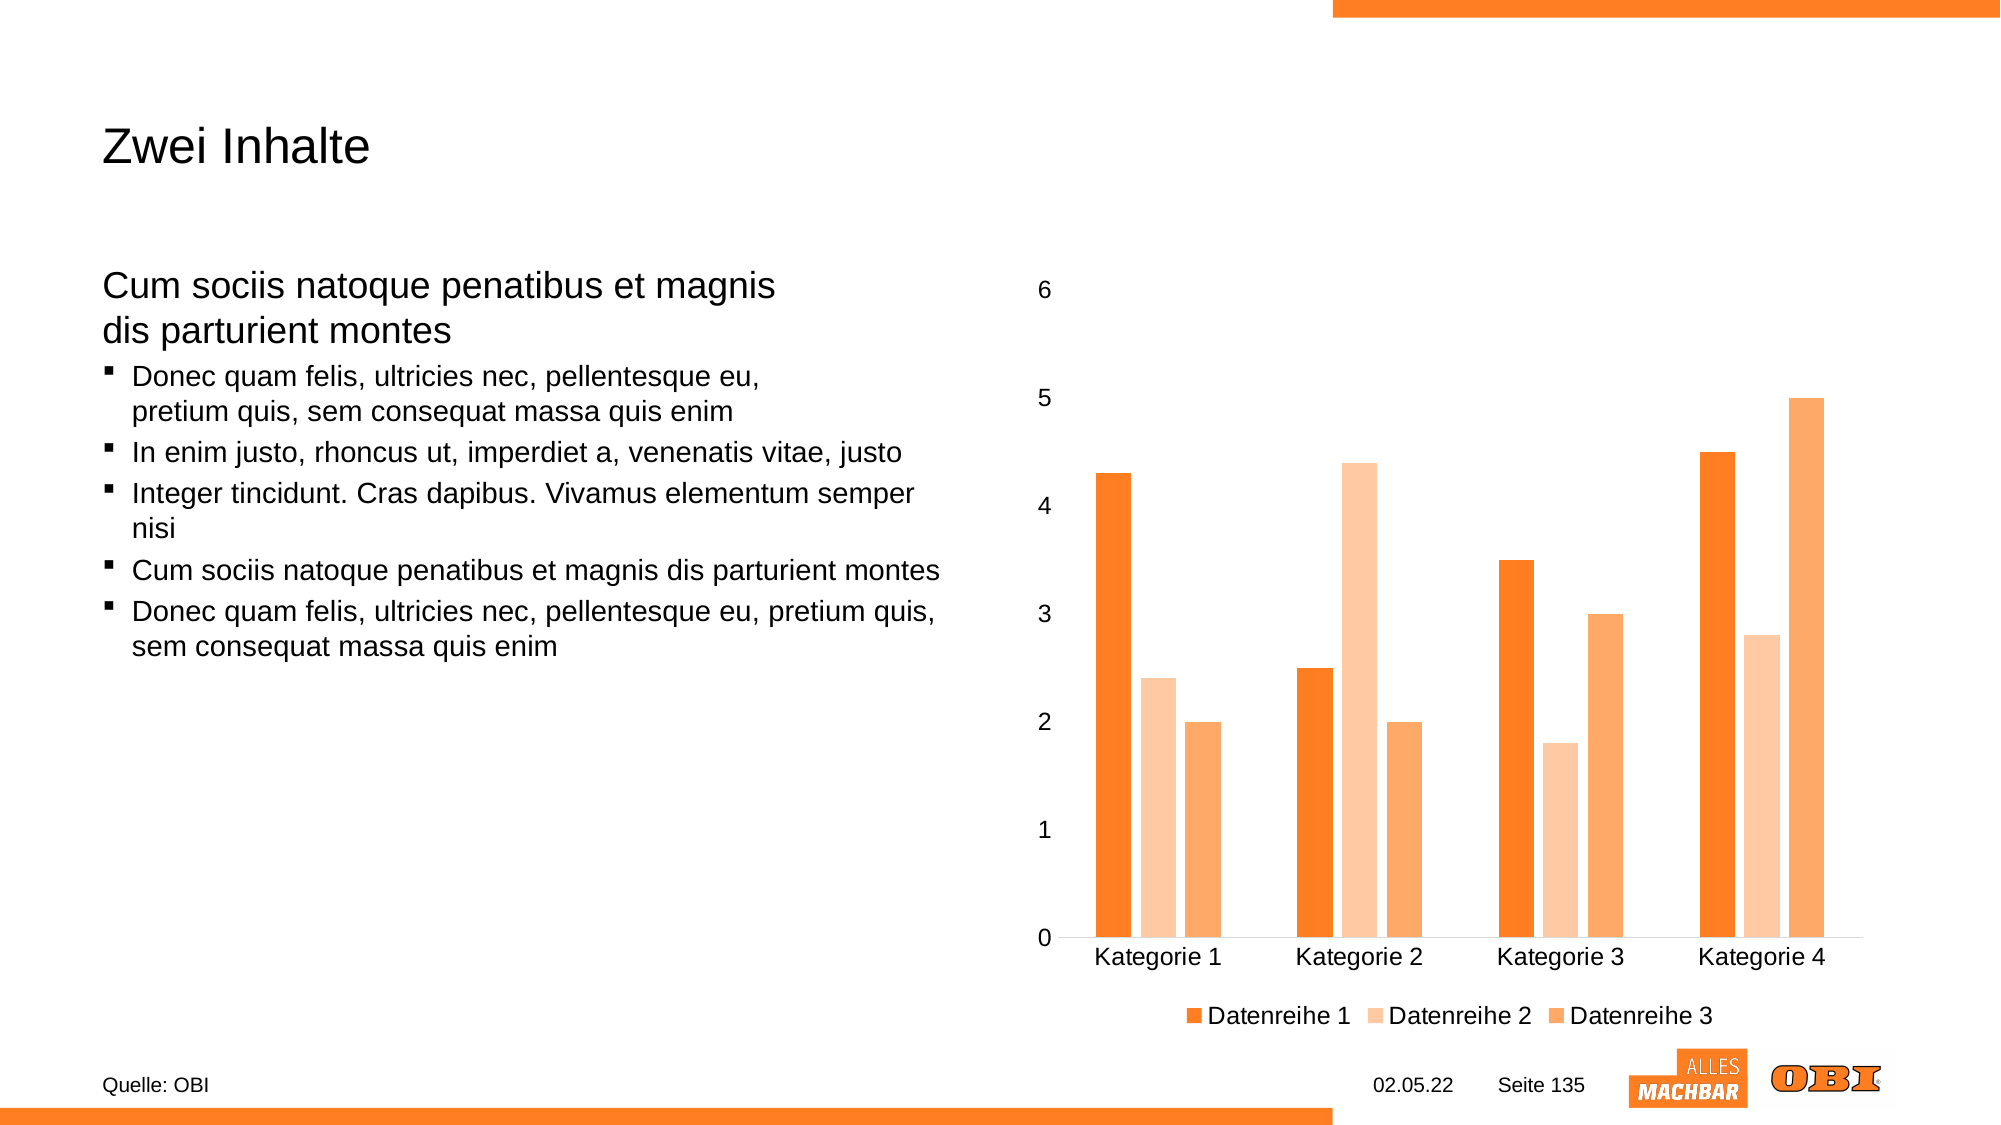

# Zwei Inhalte
Cum sociis natoque penatibus et magnis
dis parturient montes
Donec quam felis, ultricies nec, pellentesque eu,
pretium quis, sem consequat massa quis enim
In enim justo, rhoncus ut, imperdiet a, venenatis vitae, justo
Integer tincidunt. Cras dapibus. Vivamus elementum semper nisi
Cum sociis natoque penatibus et magnis dis parturient montes
Donec quam felis, ultricies nec, pellentesque eu, pretium quis,
sem consequat massa quis enim

### Chart

| Category | Datenreihe 1 | Datenreihe 2 | Datenreihe 3 |
|---|---|---|---|
| Kategorie 1 | 4.3 | 2.4 | 2.0 |
| Kategorie 2 | 2.5 | 4.4 | 2.0 |
| Kategorie 3 | 3.5 | 1.8 | 3.0 |
| Kategorie 4 | 4.5 | 2.8 | 5.0 |
Quelle: OBI
02.05.22
Seite 135